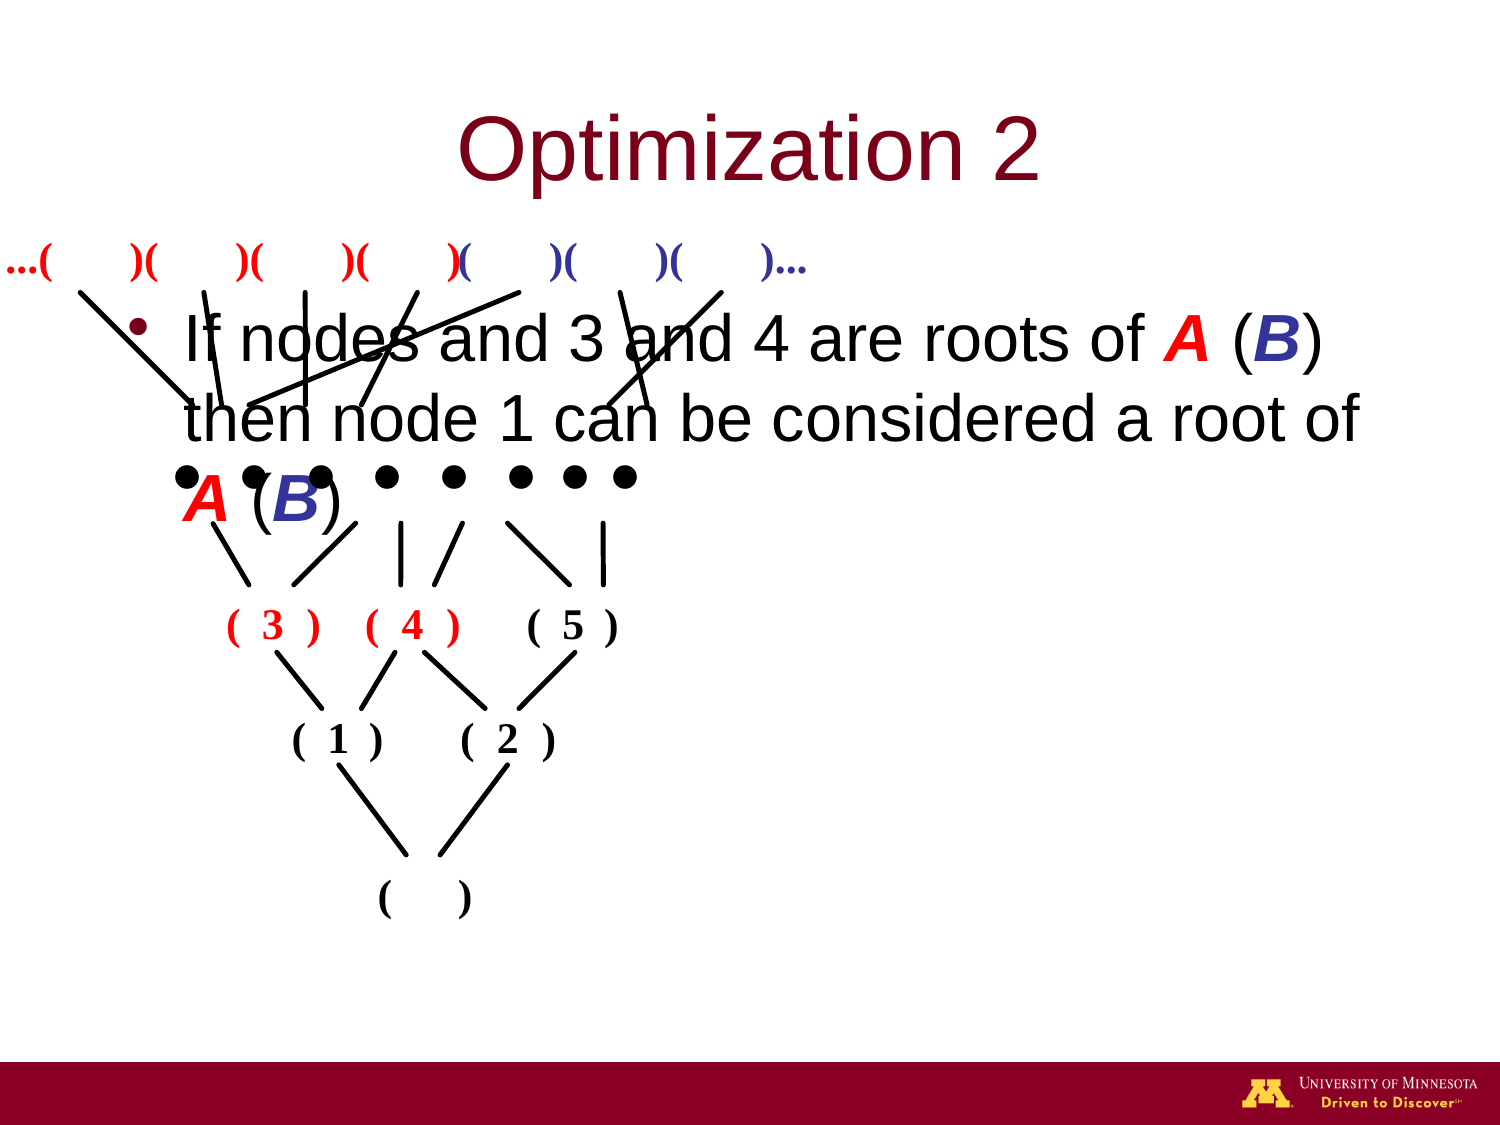

# Optimization 2

...(       )(       )(       )(       )
(       )(       )(       )...
……
..
If nodes and 3 and 4 are roots of A (B) then node 1 can be considered a root of A (B)

(
3
)    (
4
)      (
5
)

(
1
)       (
2
)

(      )